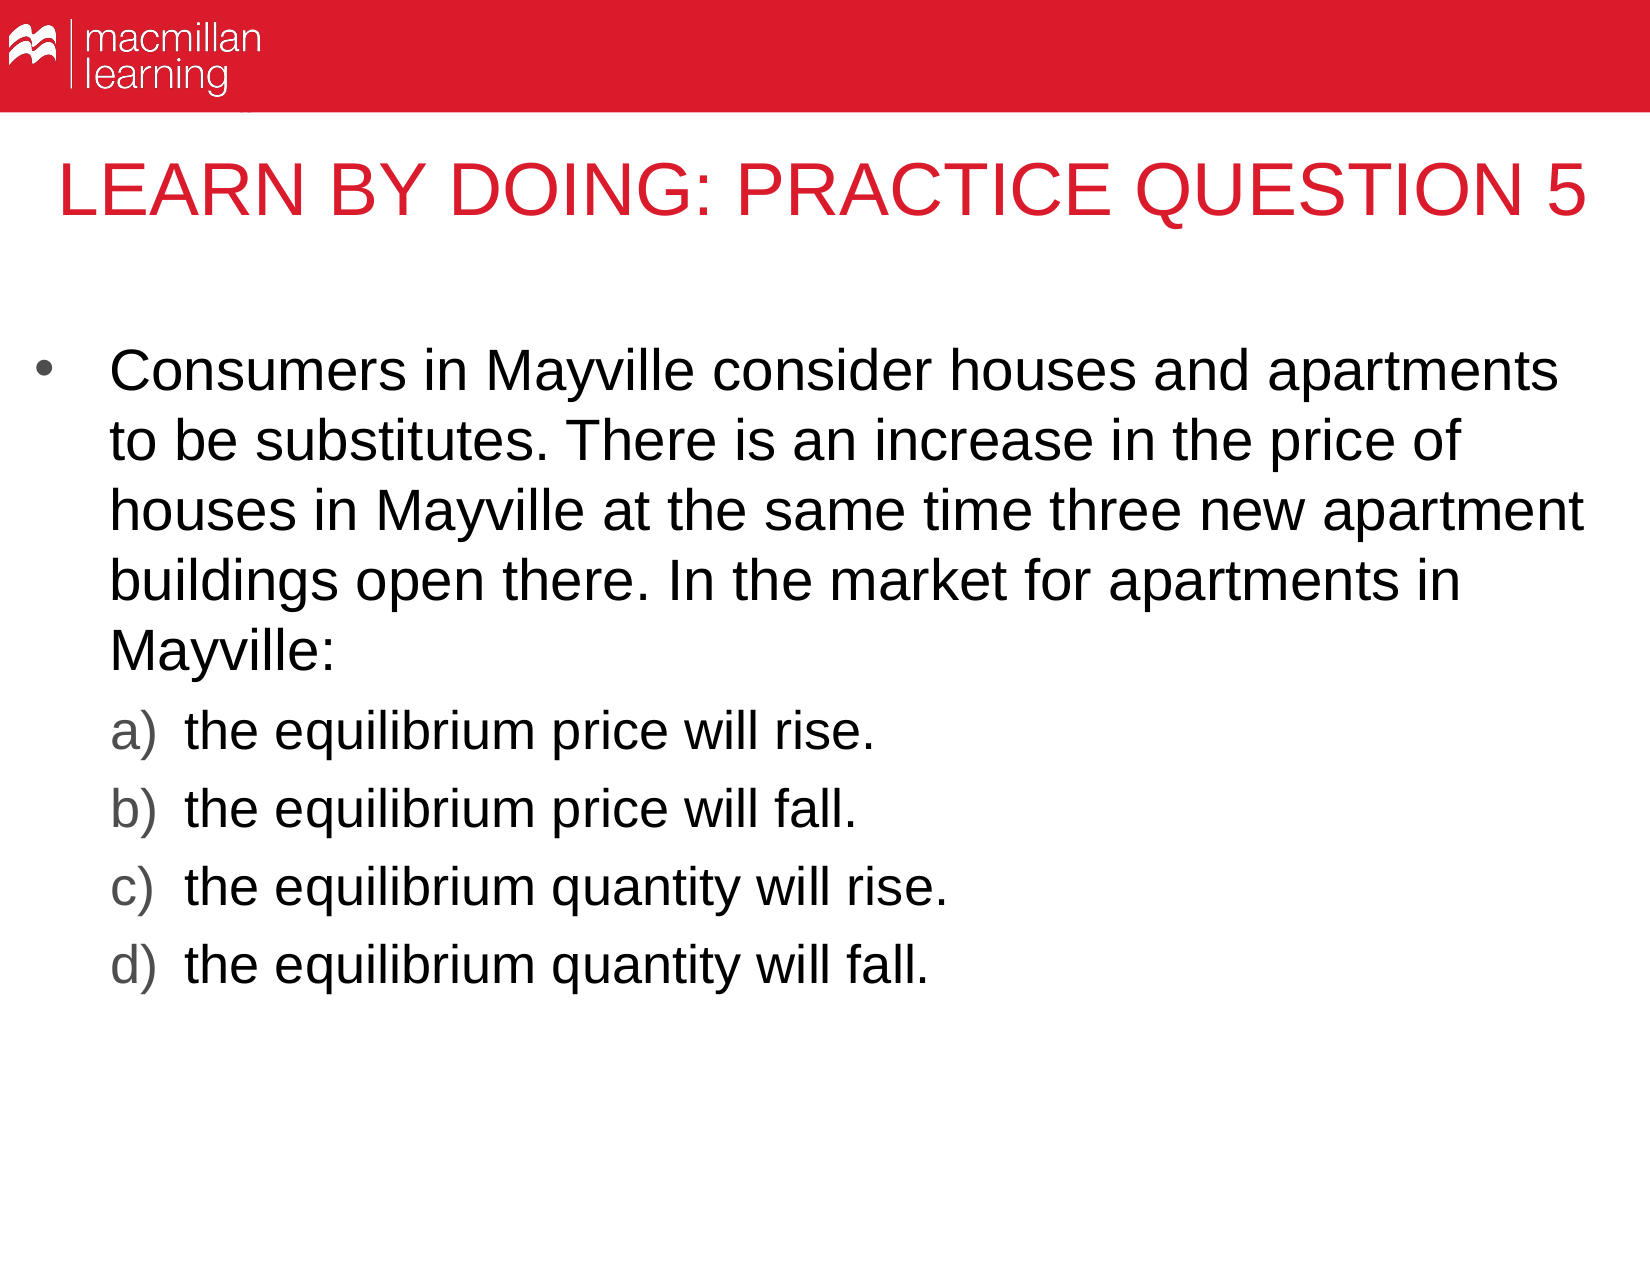

# LEARN BY DOING: PRACTICE QUESTION 5
Consumers in Mayville consider houses and apartments to be substitutes. There is an increase in the price of houses in Mayville at the same time three new apartment buildings open there. In the market for apartments in Mayville:
the equilibrium price will rise.
the equilibrium price will fall.
the equilibrium quantity will rise.
the equilibrium quantity will fall.